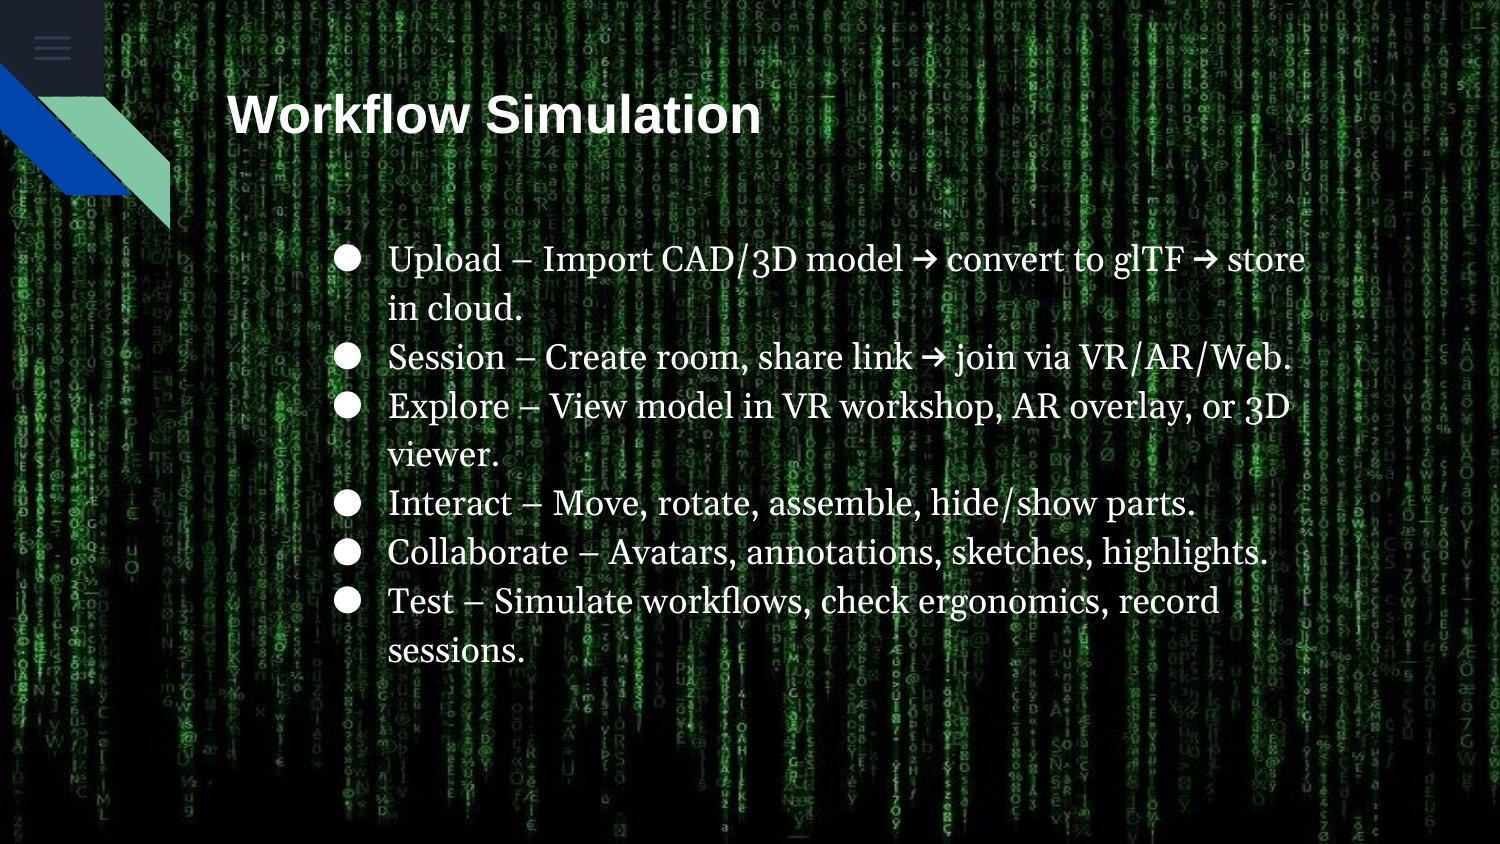

# Workflow Simulation
Upload – Import CAD/3D model → convert to glTF → store in cloud.
Session – Create room, share link → join via VR/AR/Web.
Explore – View model in VR workshop, AR overlay, or 3D viewer.
Interact – Move, rotate, assemble, hide/show parts.
Collaborate – Avatars, annotations, sketches, highlights.
Test – Simulate workflows, check ergonomics, record sessions.